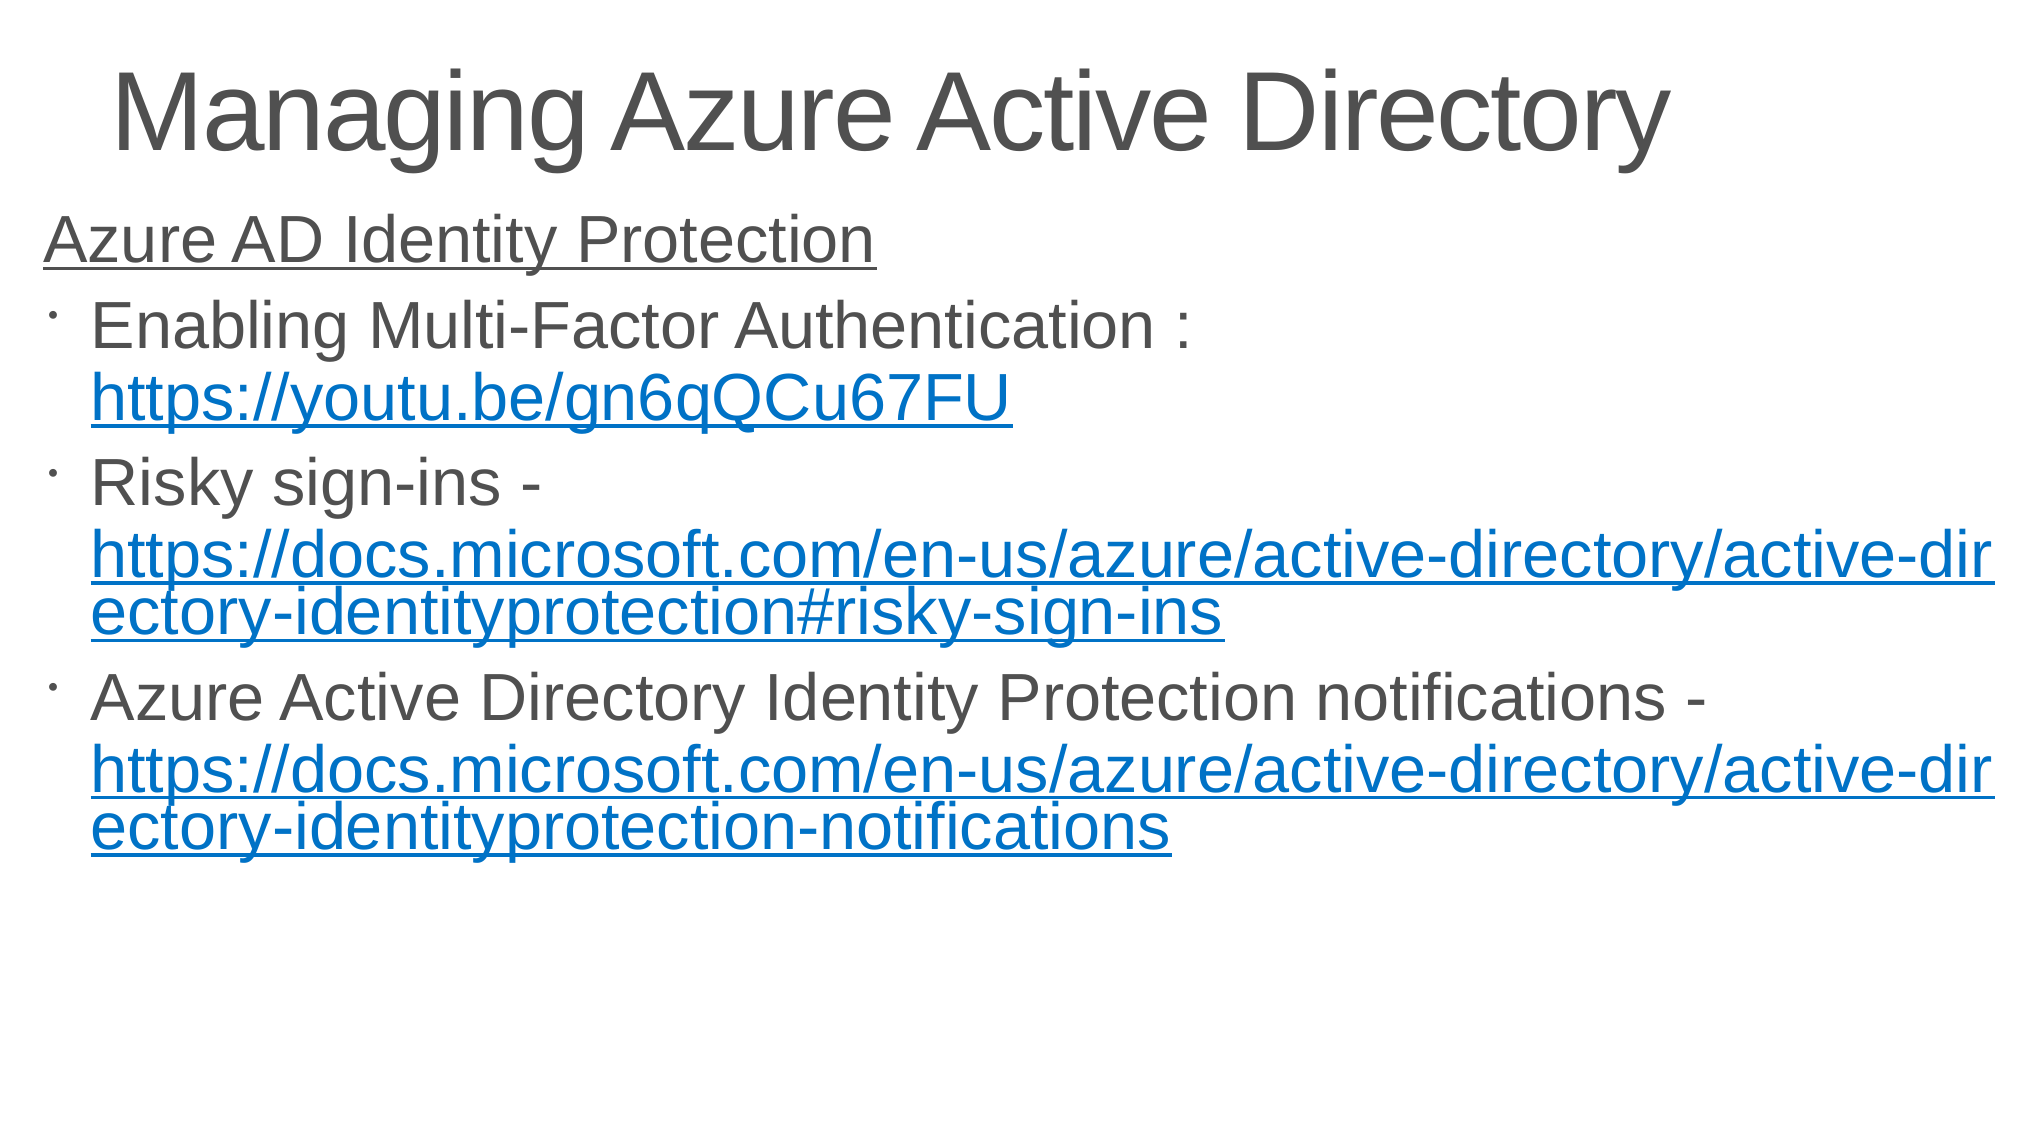

# Managing Azure Active Directory
Azure AD Identity Protection
Enabling Multi-Factor Authentication : https://youtu.be/gn6qQCu67FU
Risky sign-ins - https://docs.microsoft.com/en-us/azure/active-directory/active-directory-identityprotection#risky-sign-ins
Azure Active Directory Identity Protection notifications - https://docs.microsoft.com/en-us/azure/active-directory/active-directory-identityprotection-notifications